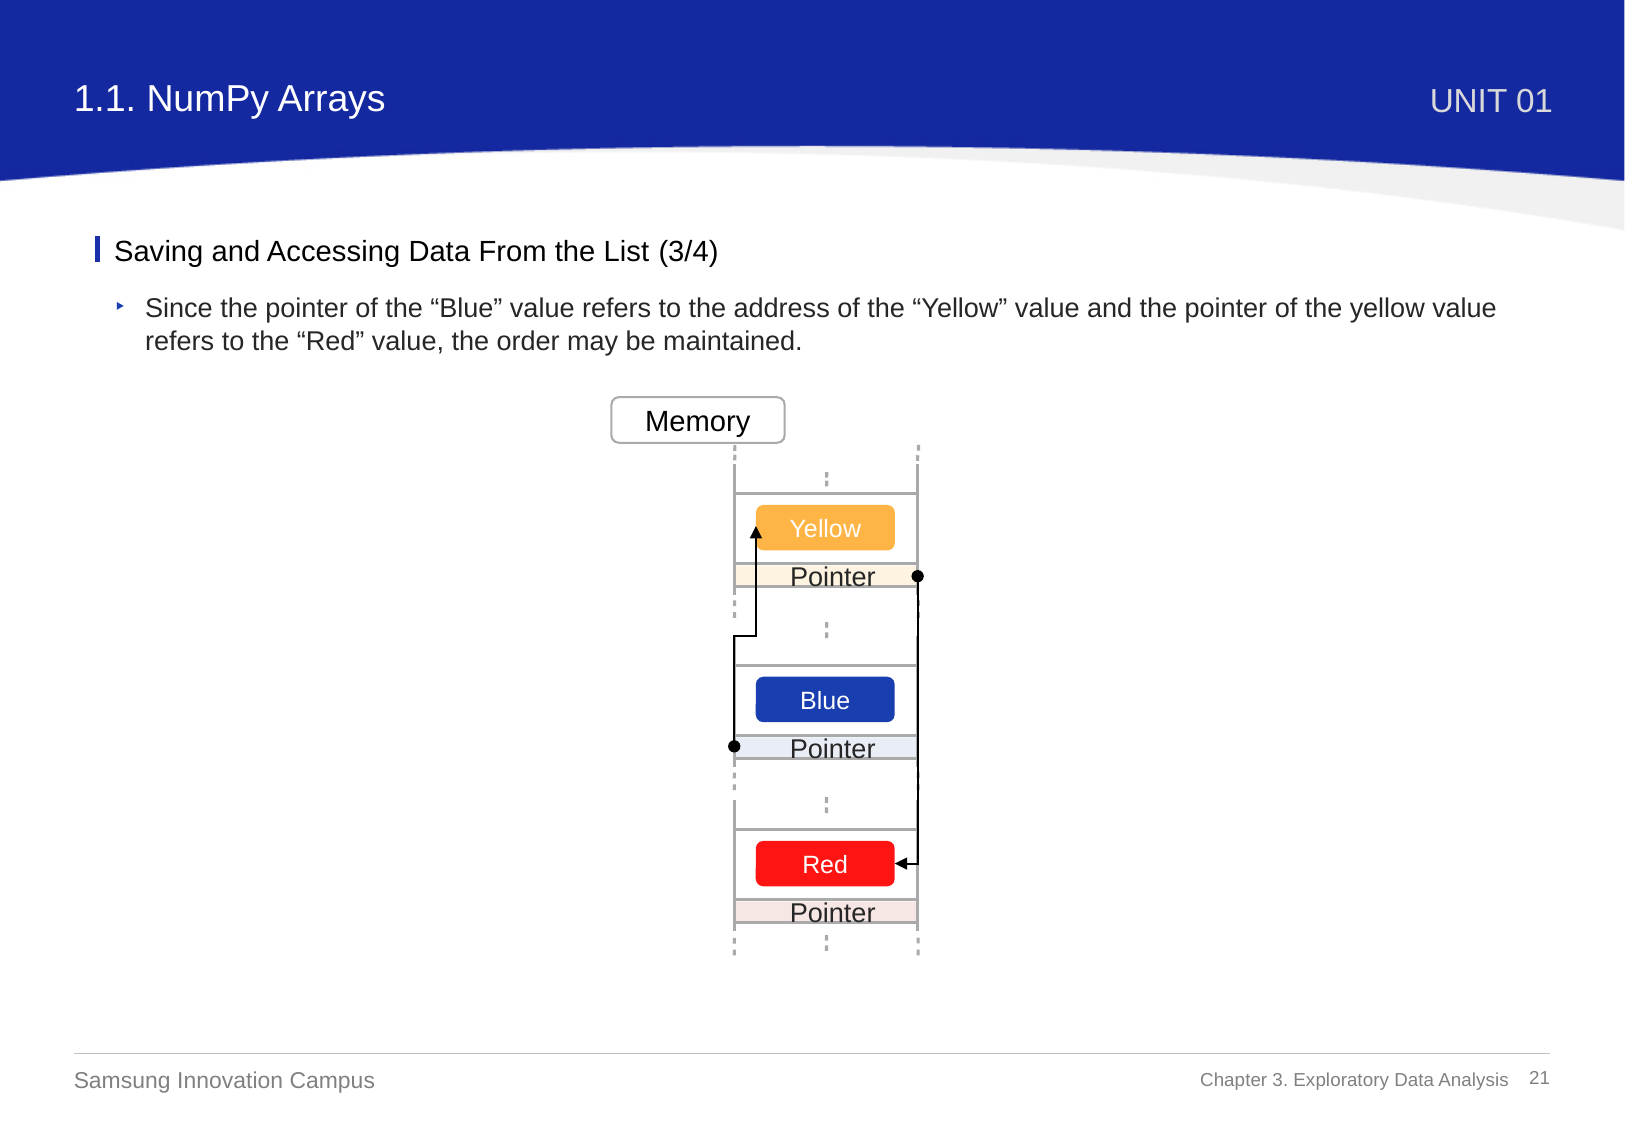

1.1. NumPy Arrays
UNIT 01
Saving and Accessing Data From the List (3/4)
Since the pointer of the “Blue” value refers to the address of the “Yellow” value and the pointer of the yellow value refers to the “Red” value, the order may be maintained.
Memory
Yellow
Pointer

Blue
Pointer

Red
Pointer